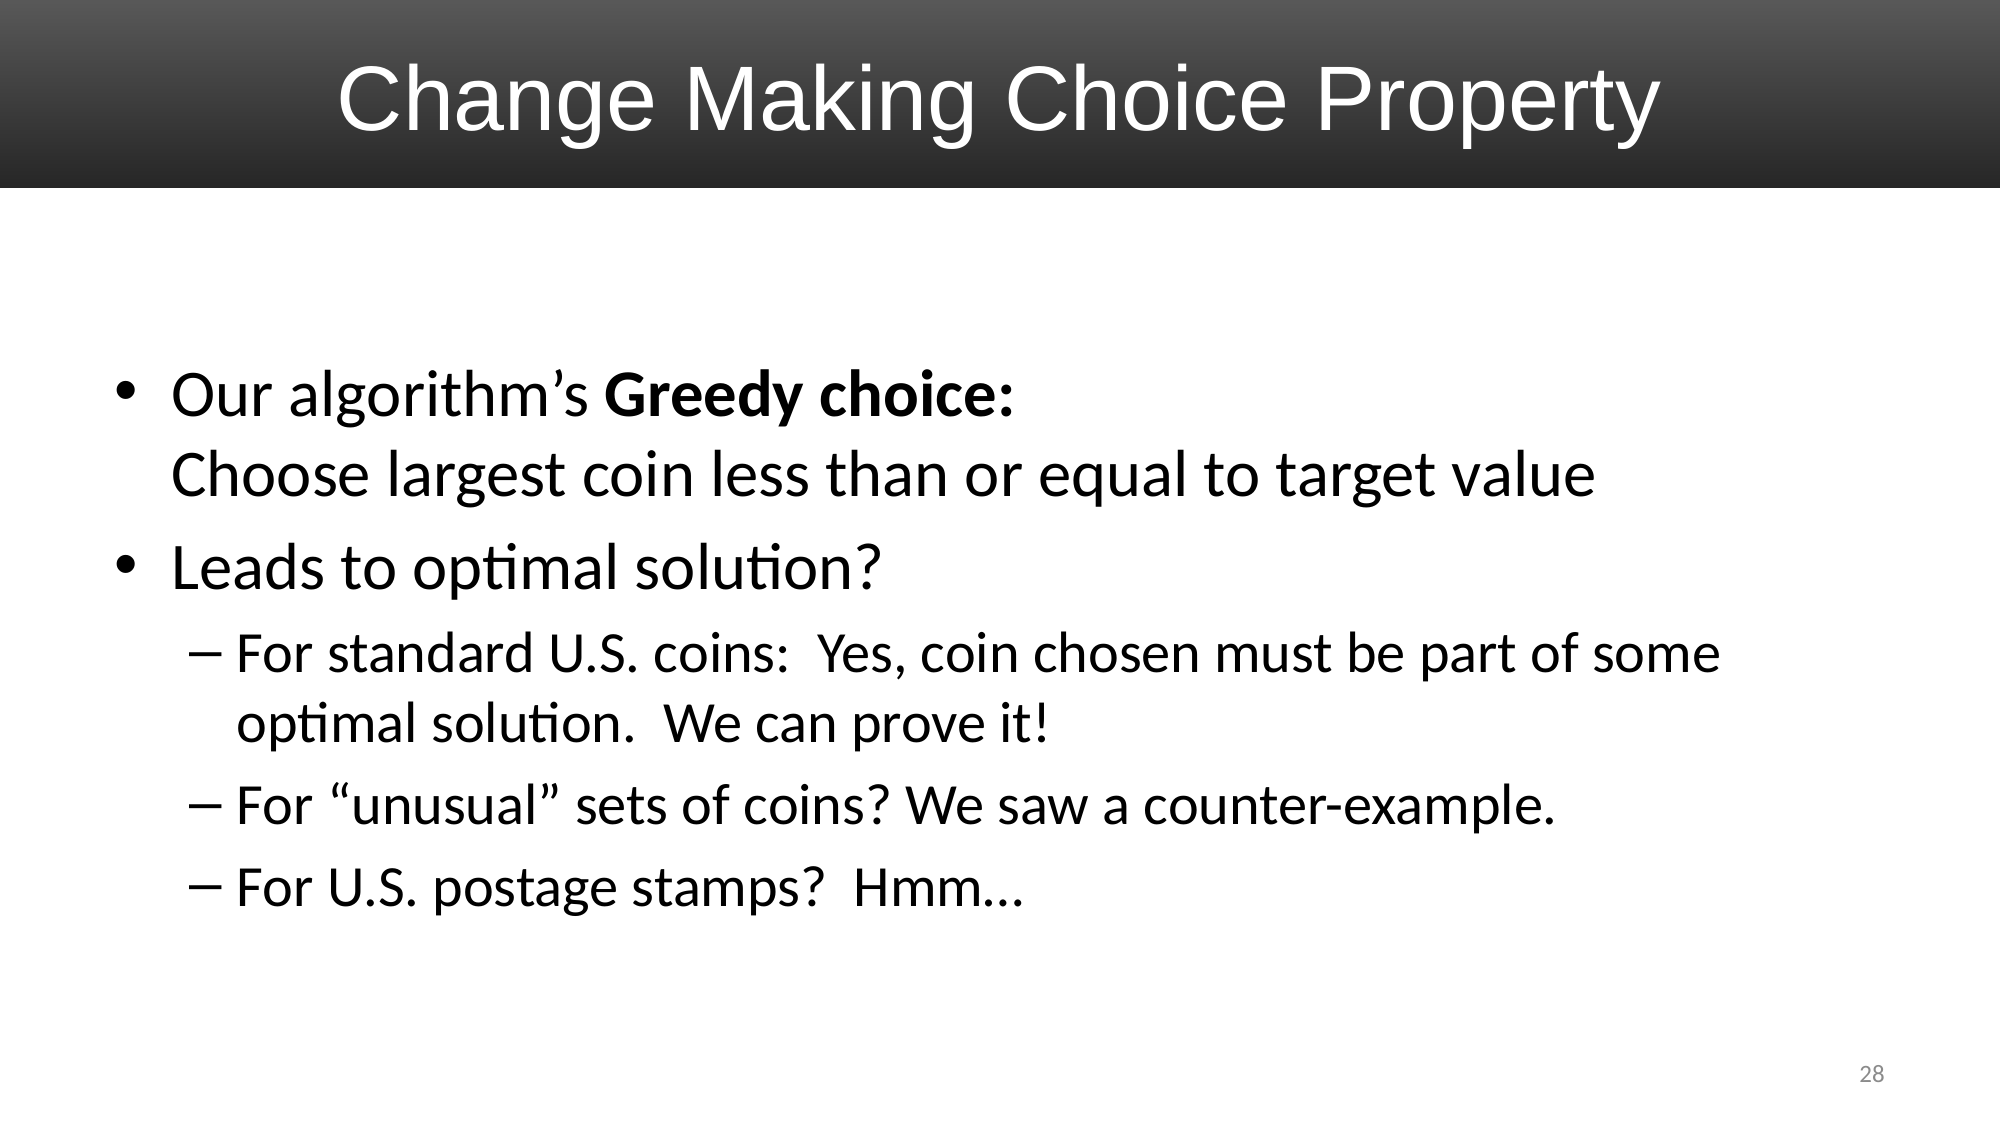

# Change Making Choice Property
Our algorithm’s Greedy choice:
Choose largest coin less than or equal to target value
Leads to optimal solution?
For standard U.S. coins:  Yes, coin chosen must be part of some optimal solution.  We can prove it!
For “unusual” sets of coins? We saw a counter-example.
For U.S. postage stamps?  Hmm…
28